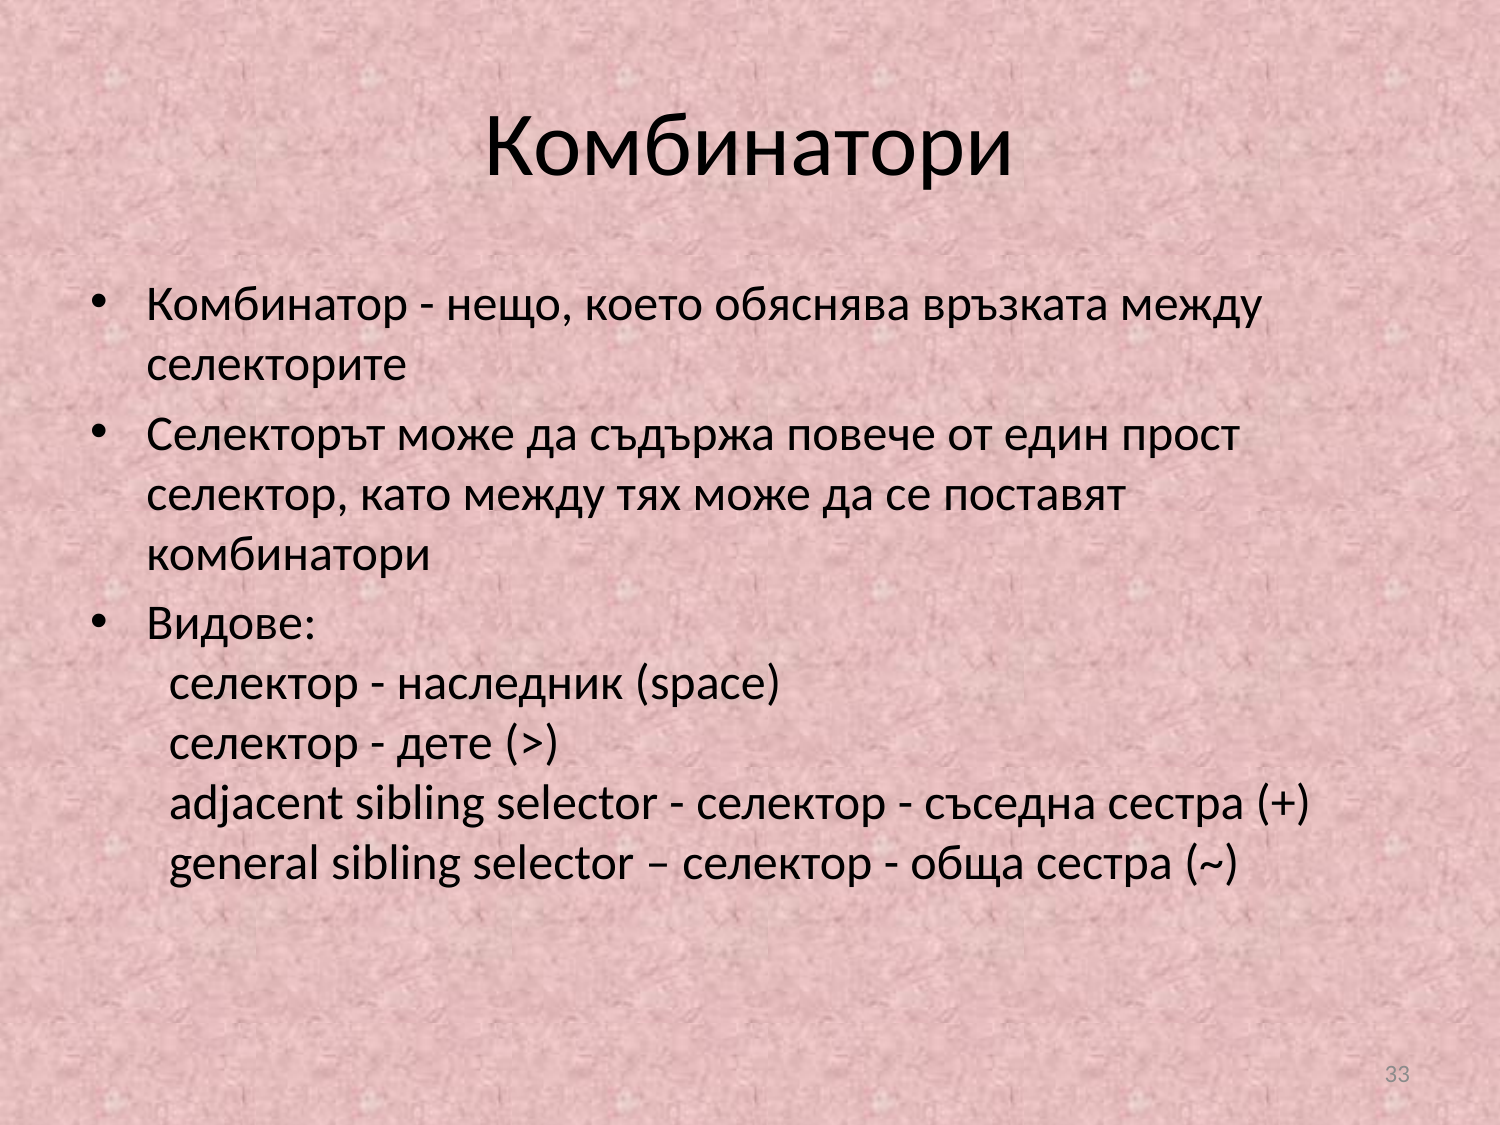

# Комбинатори
Комбинатор - нещо, което обяснява връзката между селекторите
Селекторът може да съдържа повече от един прост селектор, като между тях може да се поставят комбинатори
Видове:
  селектор - наследник (space)
  селектор - дете (>)
  adjacent sibling selector - селектор - съседнa сестра (+)
  general sibling selector – селектор - общa сестра (~)
33